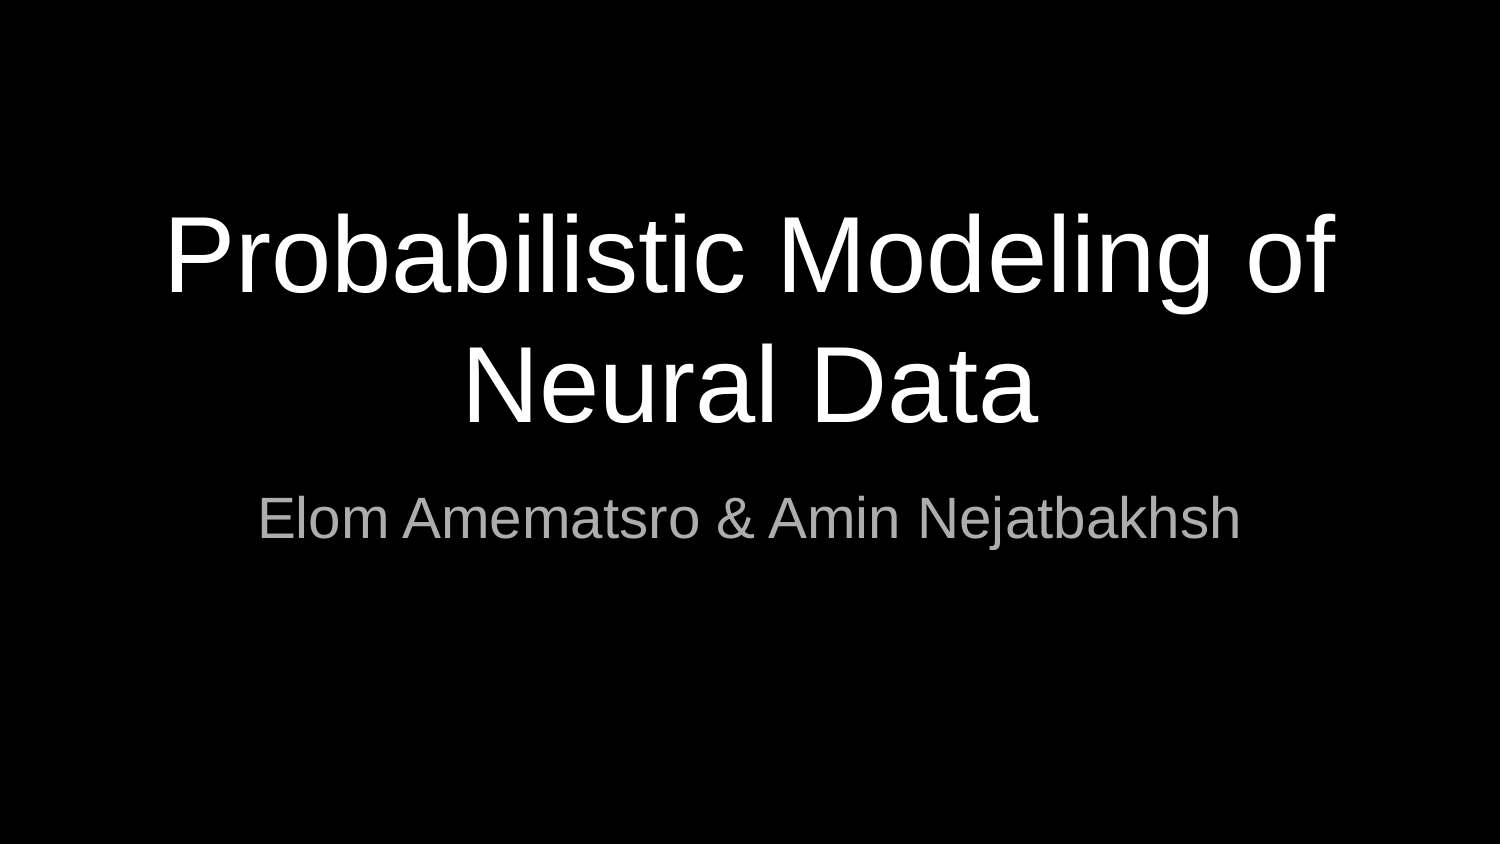

# Probabilistic Modeling of Neural Data
Elom Amematsro & Amin Nejatbakhsh